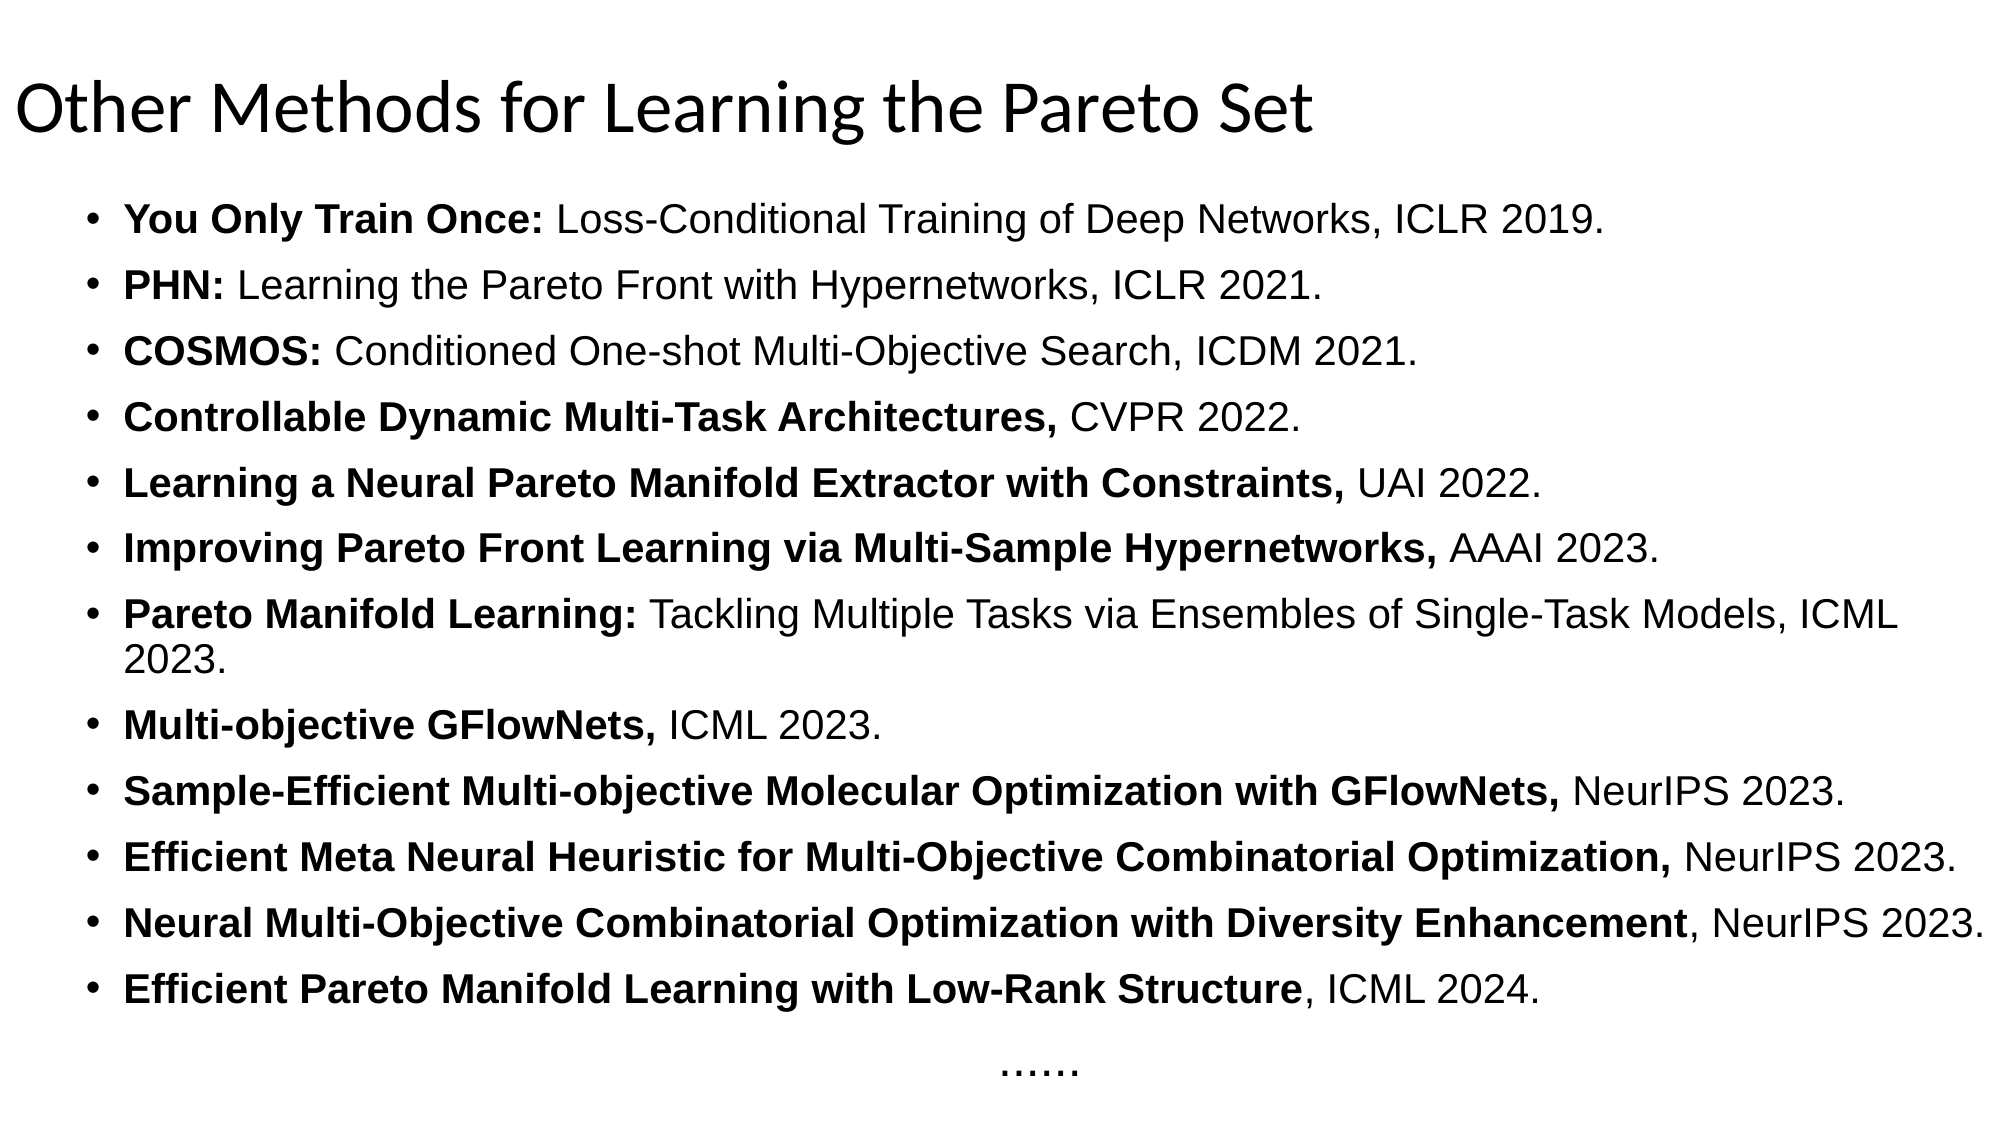

# Other Methods for Learning the Pareto Set
You Only Train Once: Loss-Conditional Training of Deep Networks, ICLR 2019.
PHN: Learning the Pareto Front with Hypernetworks, ICLR 2021.
COSMOS: Conditioned One-shot Multi-Objective Search, ICDM 2021.
Controllable Dynamic Multi-Task Architectures, CVPR 2022.
Learning a Neural Pareto Manifold Extractor with Constraints, UAI 2022.
Improving Pareto Front Learning via Multi-Sample Hypernetworks, AAAI 2023.
Pareto Manifold Learning: Tackling Multiple Tasks via Ensembles of Single-Task Models, ICML 2023.
Multi-objective GFlowNets, ICML 2023.
Sample-Efficient Multi-objective Molecular Optimization with GFlowNets, NeurIPS 2023.
Efficient Meta Neural Heuristic for Multi-Objective Combinatorial Optimization, NeurIPS 2023.
Neural Multi-Objective Combinatorial Optimization with Diversity Enhancement, NeurIPS 2023.
Efficient Pareto Manifold Learning with Low-Rank Structure, ICML 2024.
......